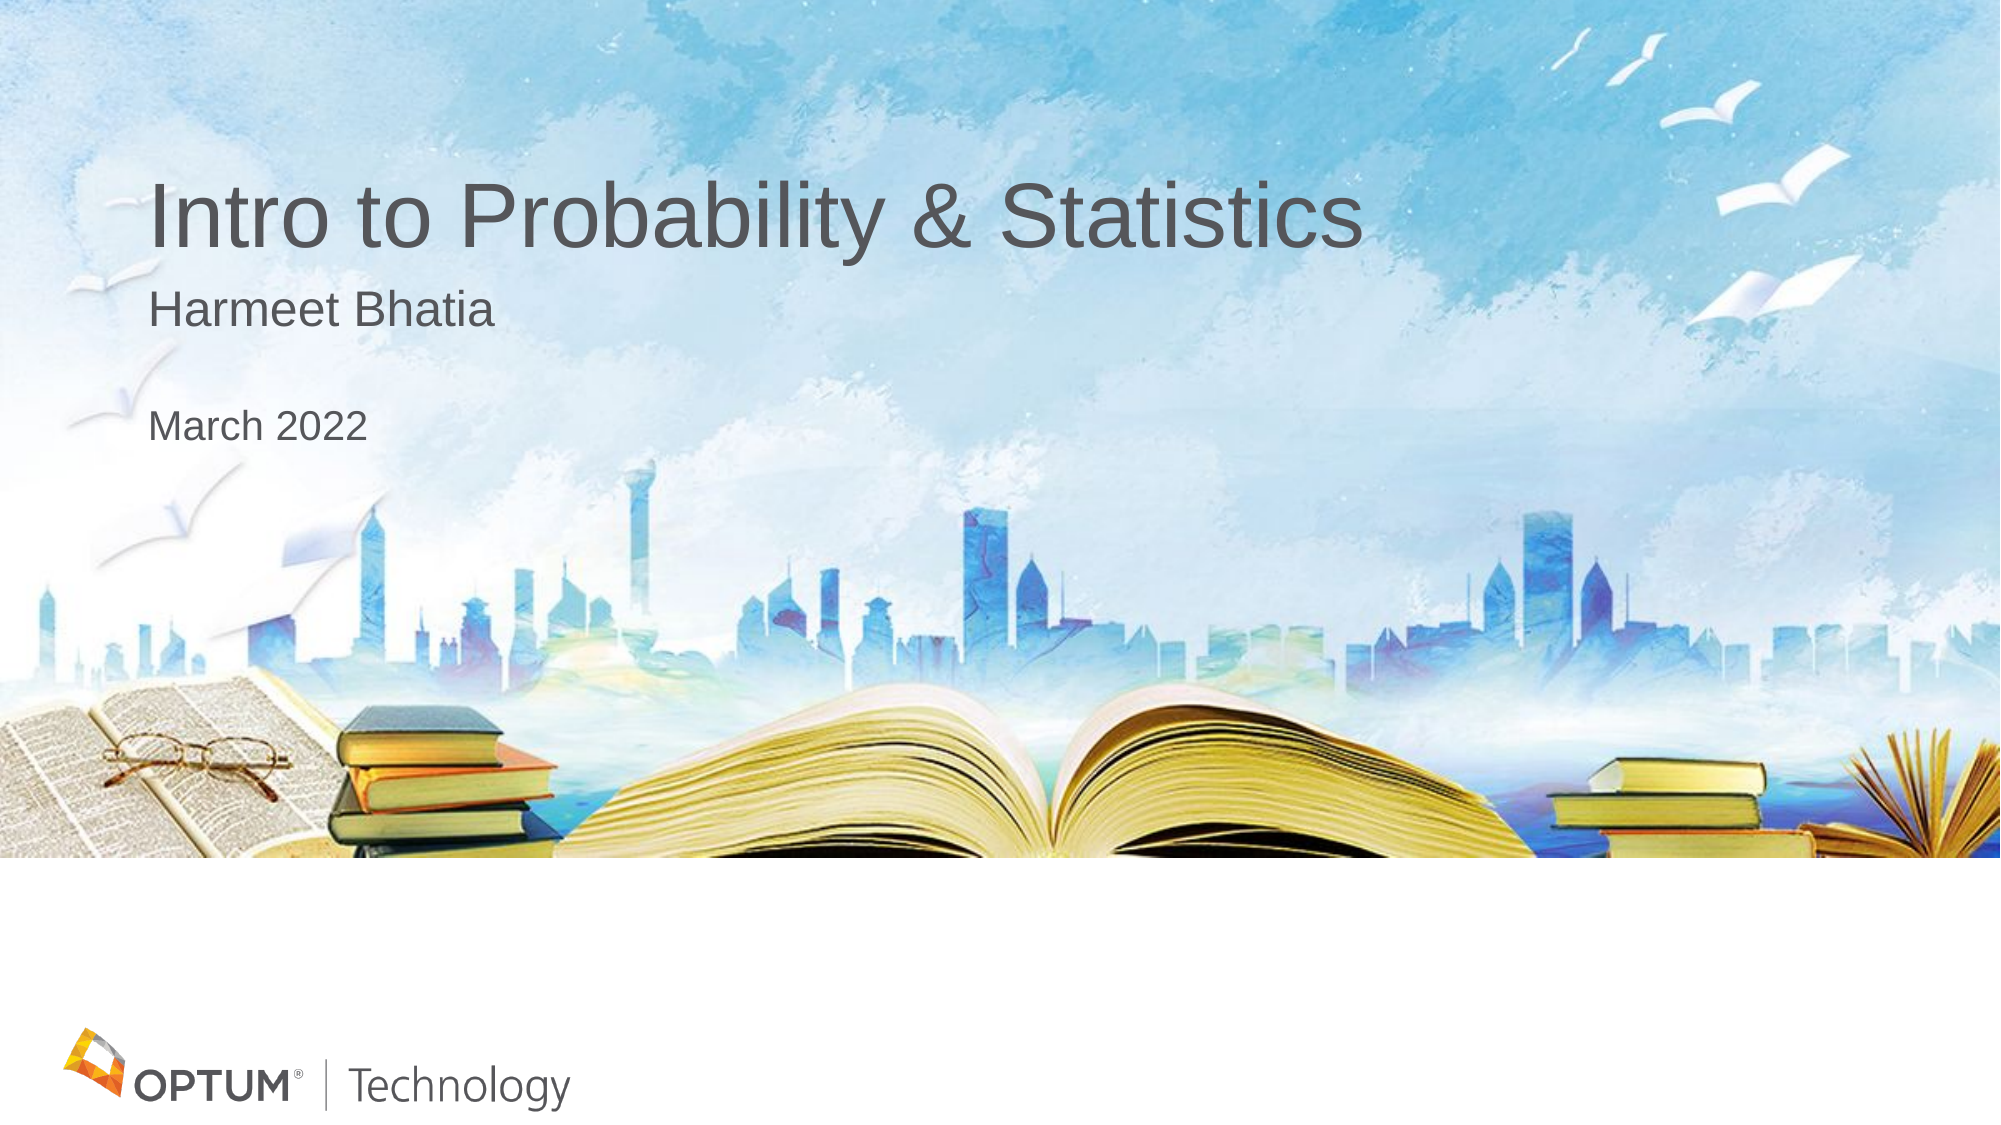

# Intro to Probability & Statistics
Harmeet Bhatia
March 2022